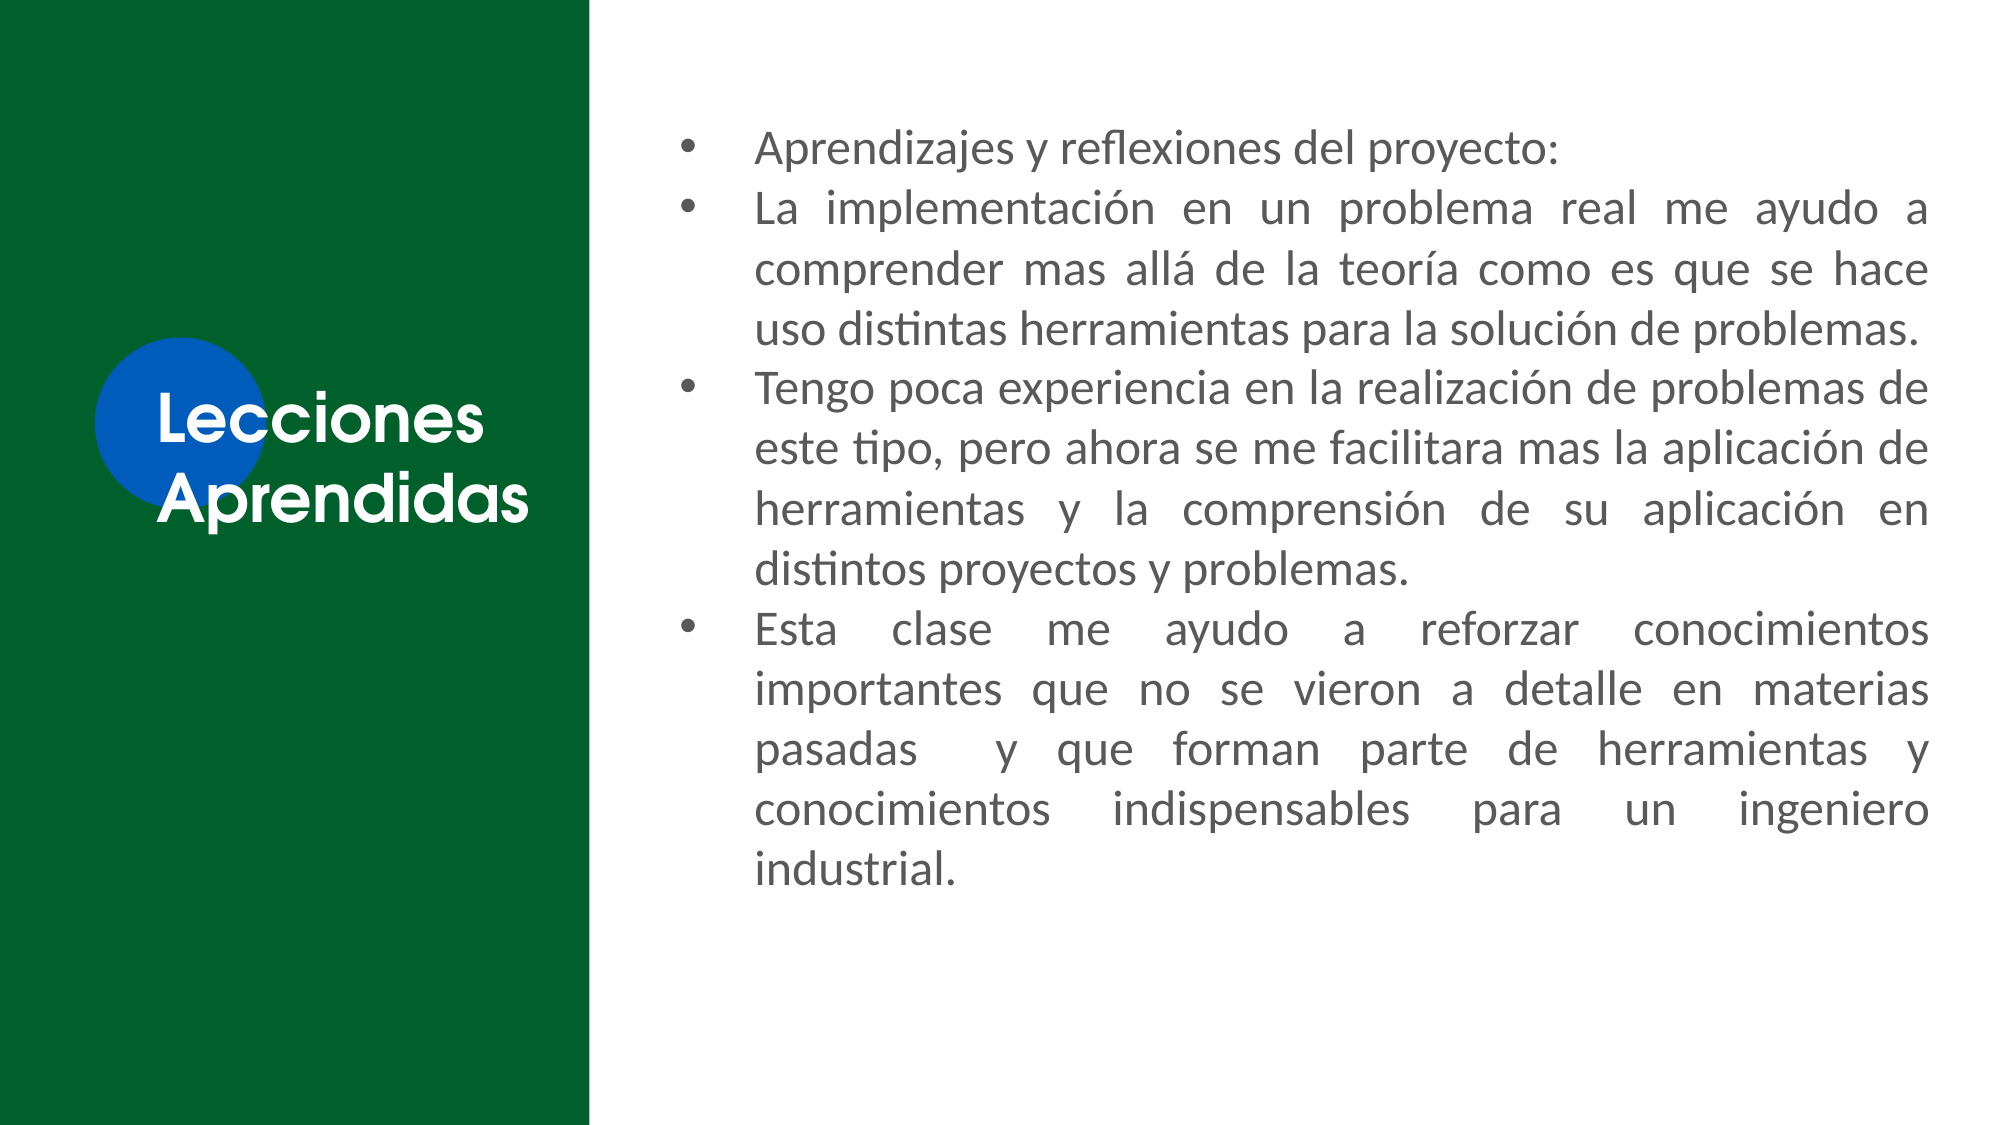

Aprendizajes y reflexiones del proyecto:
La implementación en un problema real me ayudo a comprender mas allá de la teoría como es que se hace uso distintas herramientas para la solución de problemas.
Tengo poca experiencia en la realización de problemas de este tipo, pero ahora se me facilitara mas la aplicación de herramientas y la comprensión de su aplicación en distintos proyectos y problemas.
Esta clase me ayudo a reforzar conocimientos importantes que no se vieron a detalle en materias pasadas  y que forman parte de herramientas y conocimientos indispensables para un ingeniero industrial.

# Lecciones Aprendidas